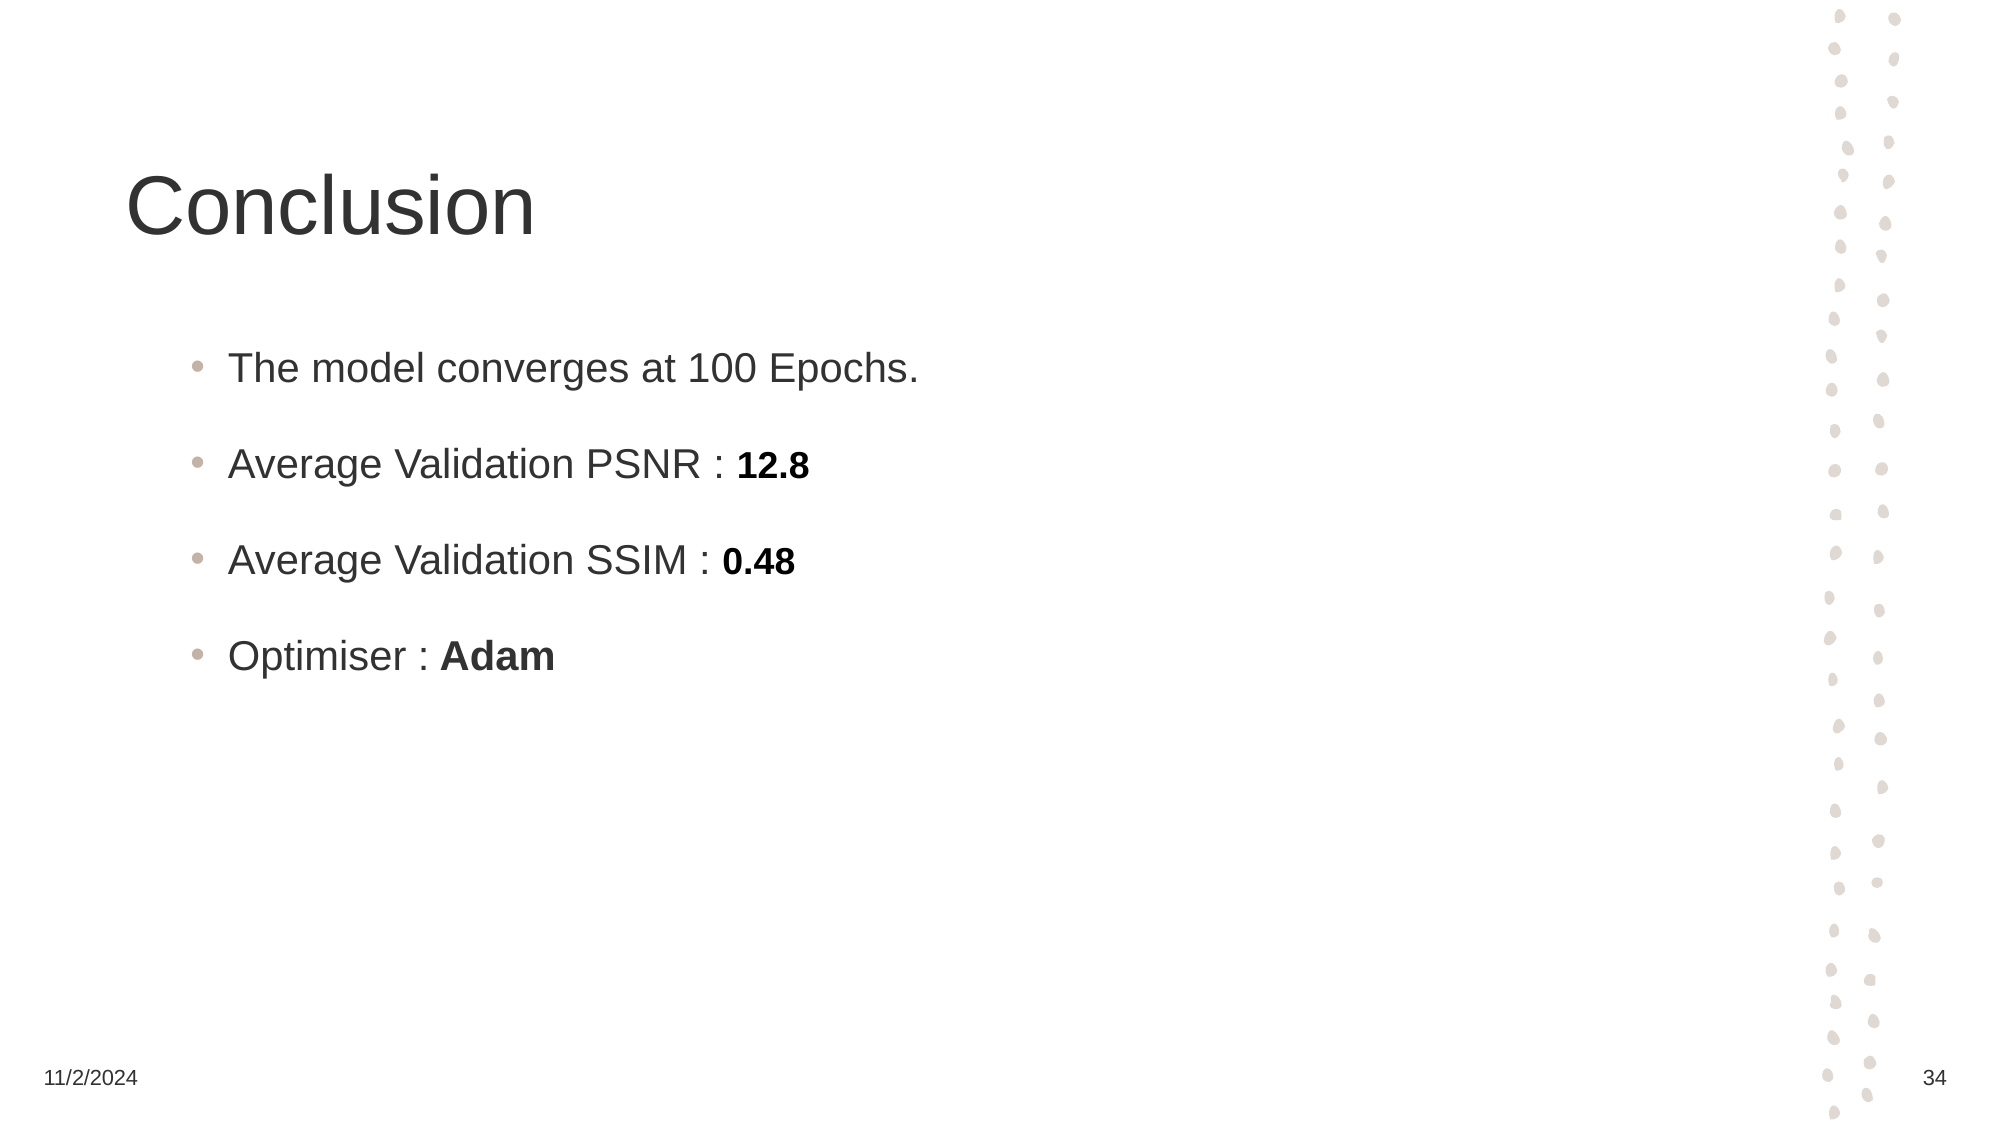

Conclusion
The model converges at 100 Epochs.
Average Validation PSNR : 12.8
Average Validation SSIM : 0.48
Optimiser : Adam

11/2/2024
34